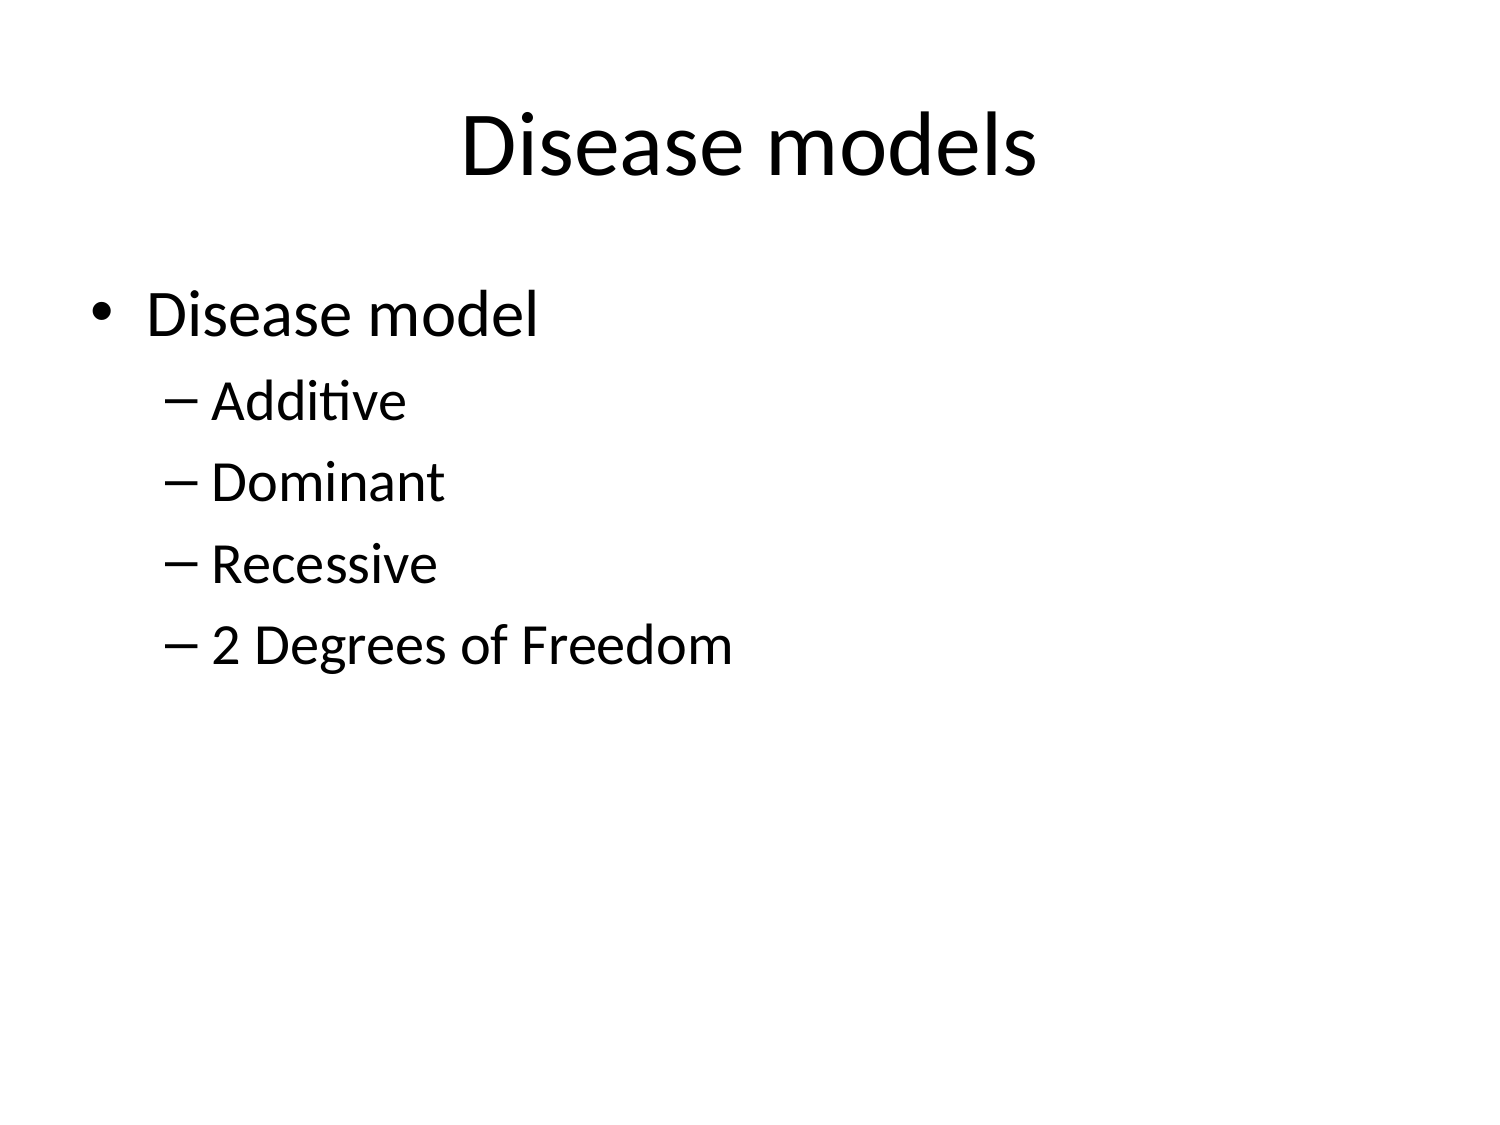

# Disease models
Disease model
Additive
Dominant
Recessive
2 Degrees of Freedom